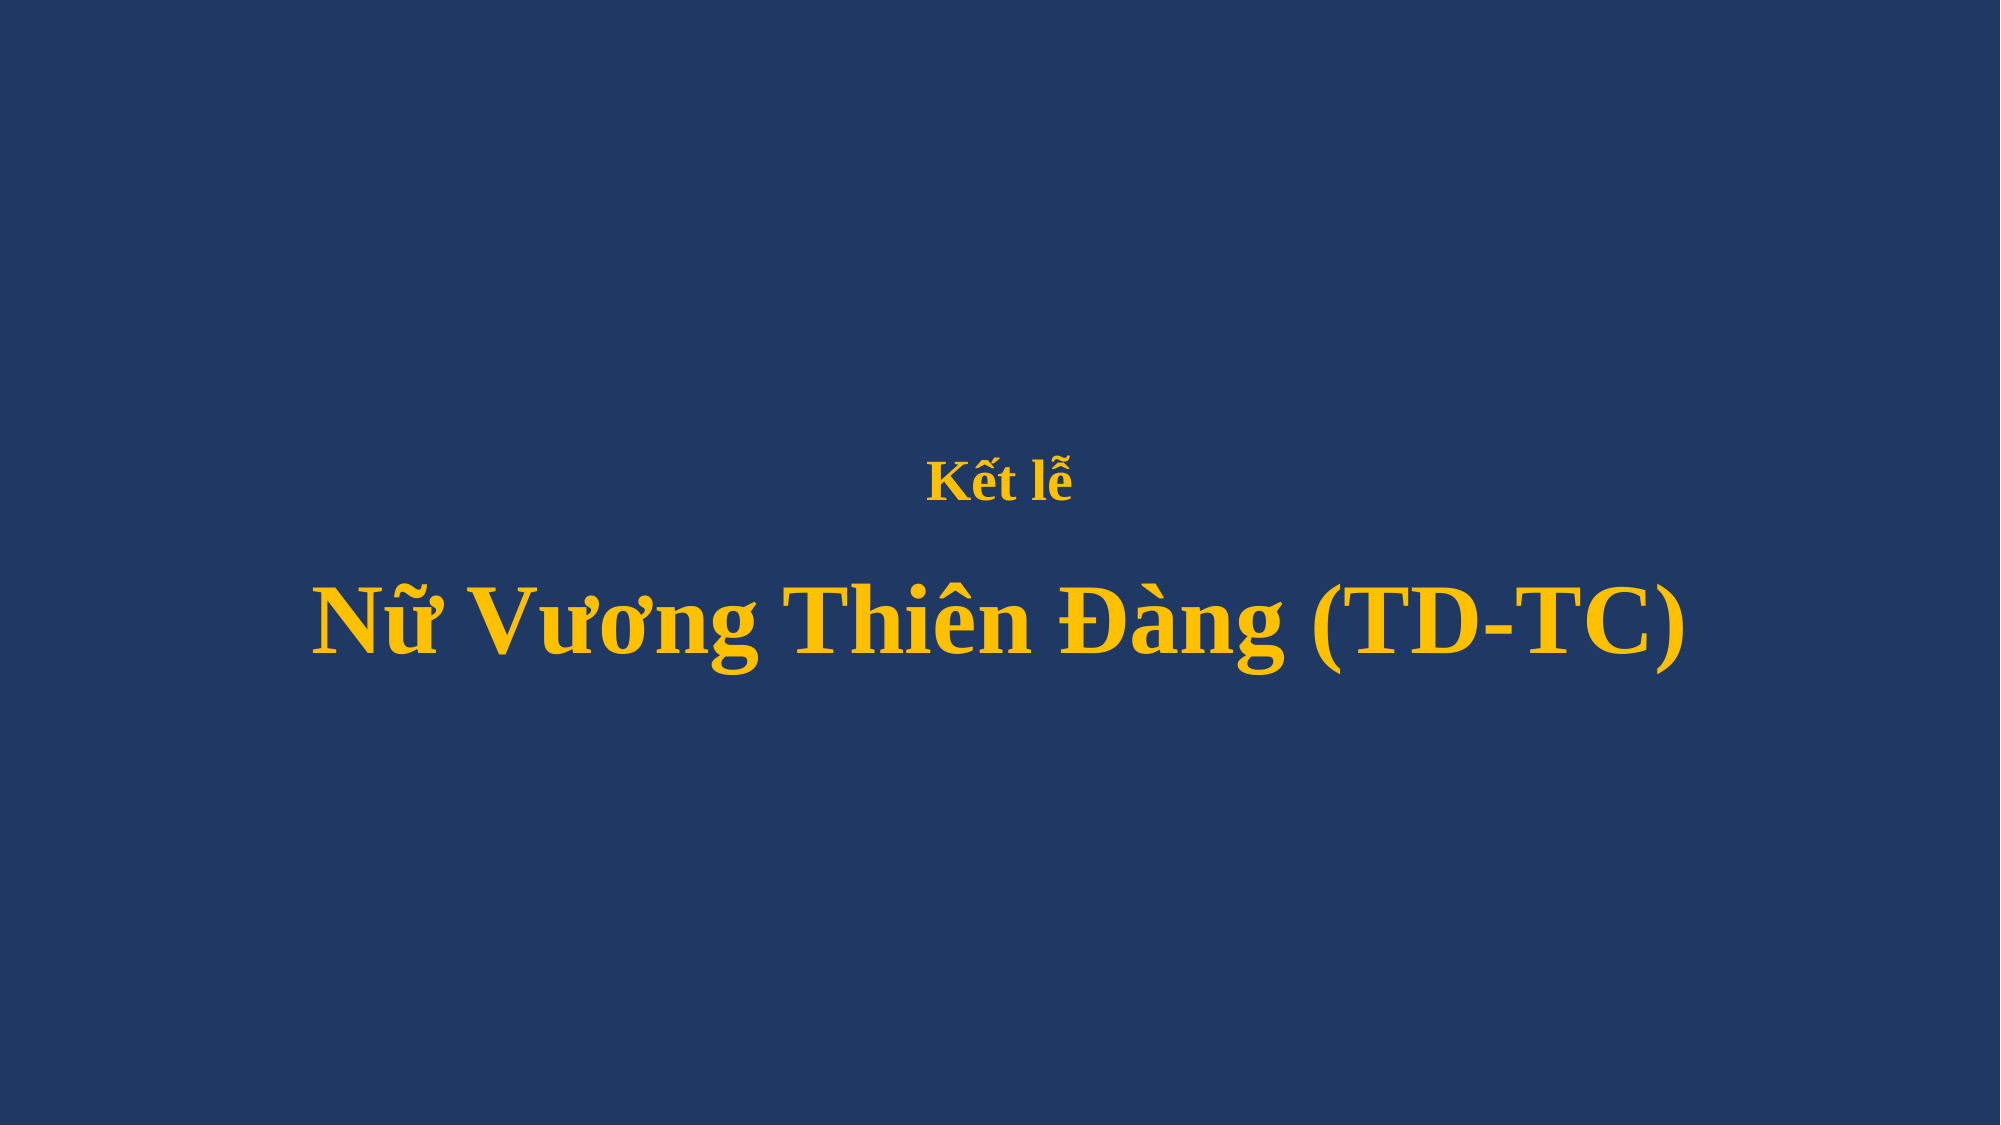

# Kết lễ Nữ Vương Thiên Đàng (TD-TC)